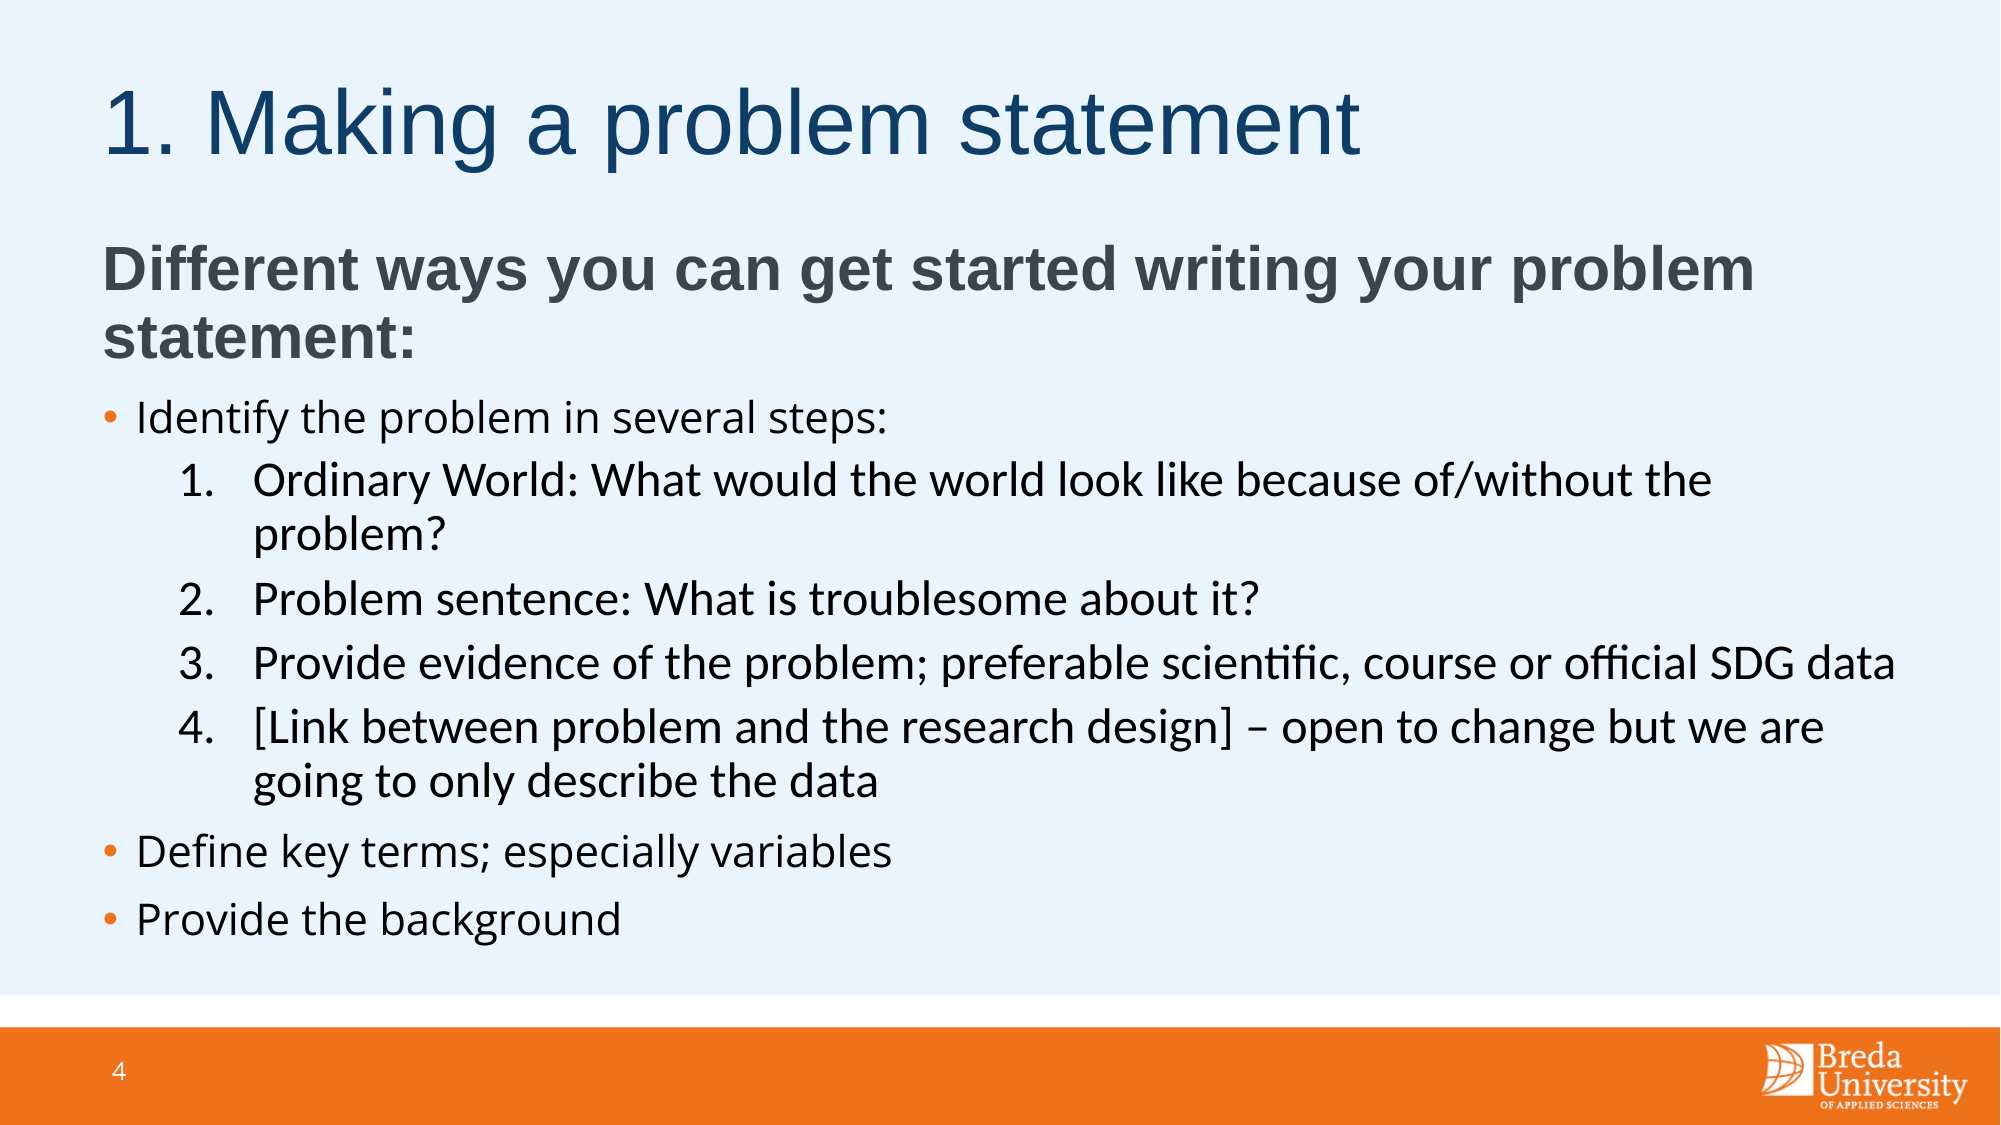

# 1. Making a problem statement
Different ways you can get started writing your problem statement:

Identify the problem in several steps:
Ordinary World: What would the world look like because of/without the problem?
Problem sentence: What is troublesome about it?
Provide evidence of the problem; preferable scientific, course or official SDG data
[Link between problem and the research design] – open to change but we are going to only describe the data
Define key terms; especially variables
Provide the background

4